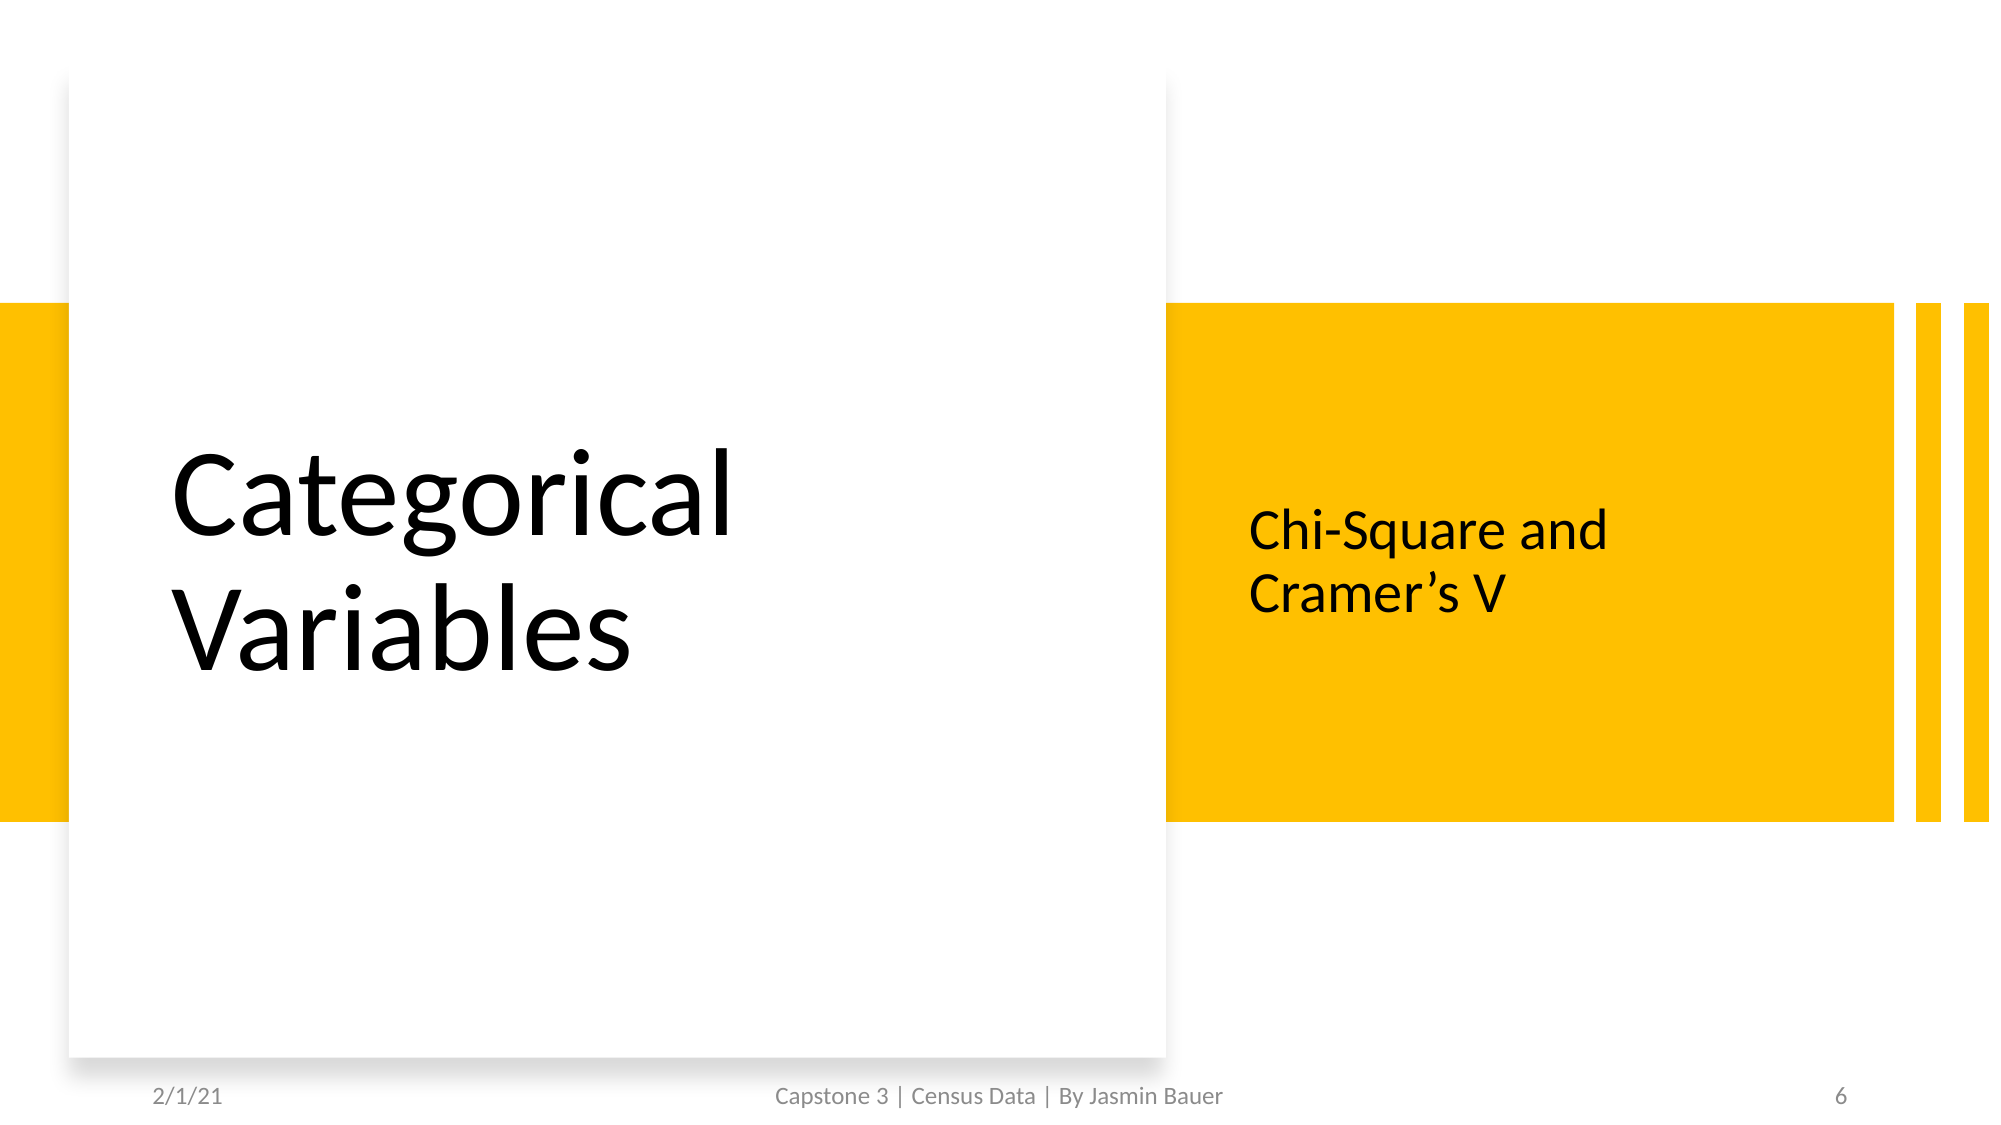

# Categorical Variables

Chi-Square and Cramer’s V
2/1/21
Capstone 3 | Census Data | By Jasmin Bauer
6